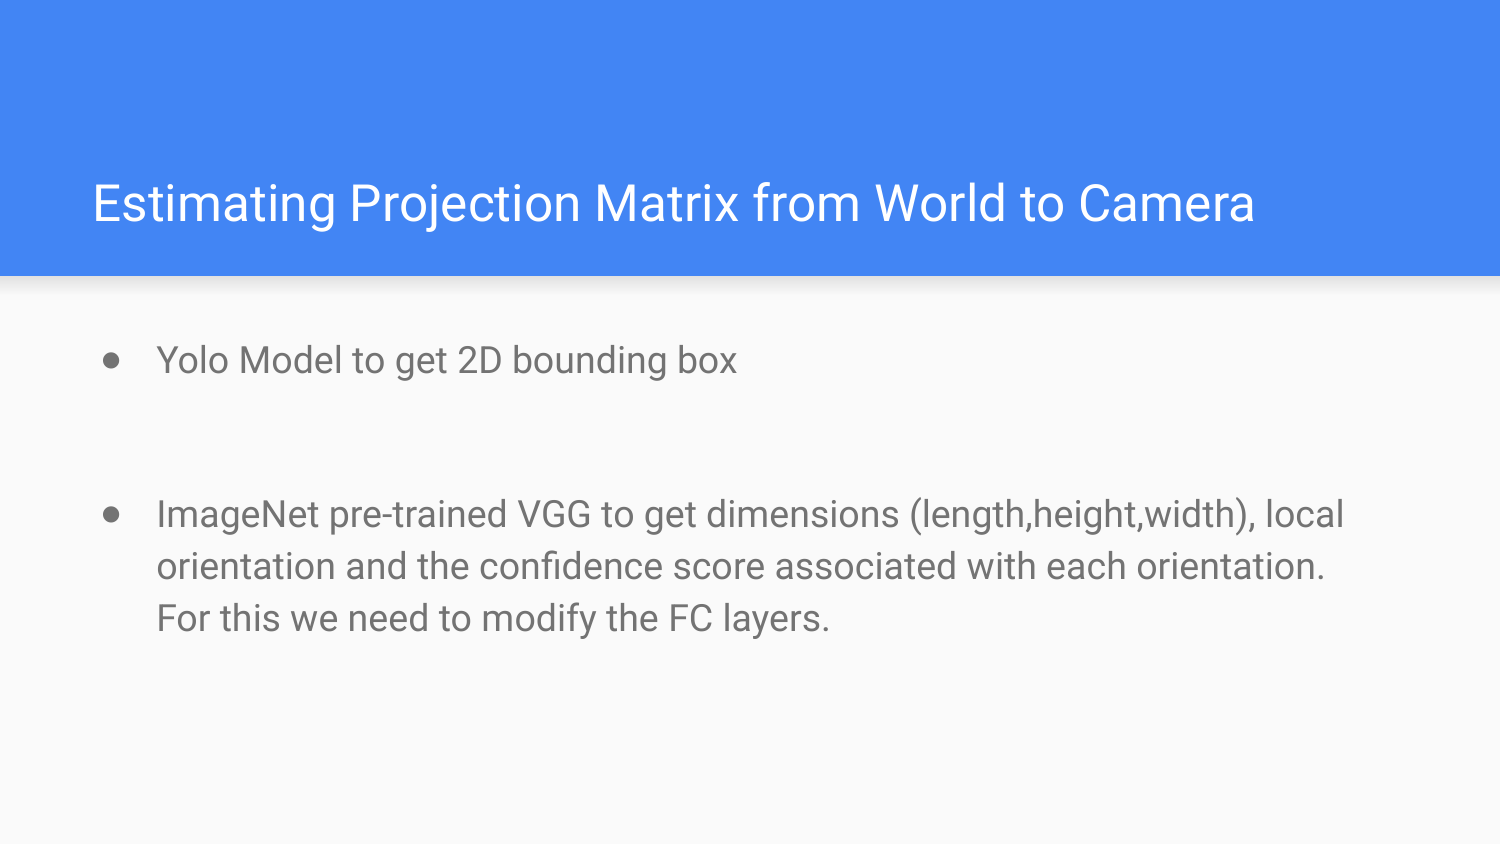

# Estimating Projection Matrix from World to Camera
Yolo Model to get 2D bounding box

ImageNet pre-trained VGG to get dimensions (length,height,width), local orientation and the confidence score associated with each orientation.  For this we need to modify the FC layers.